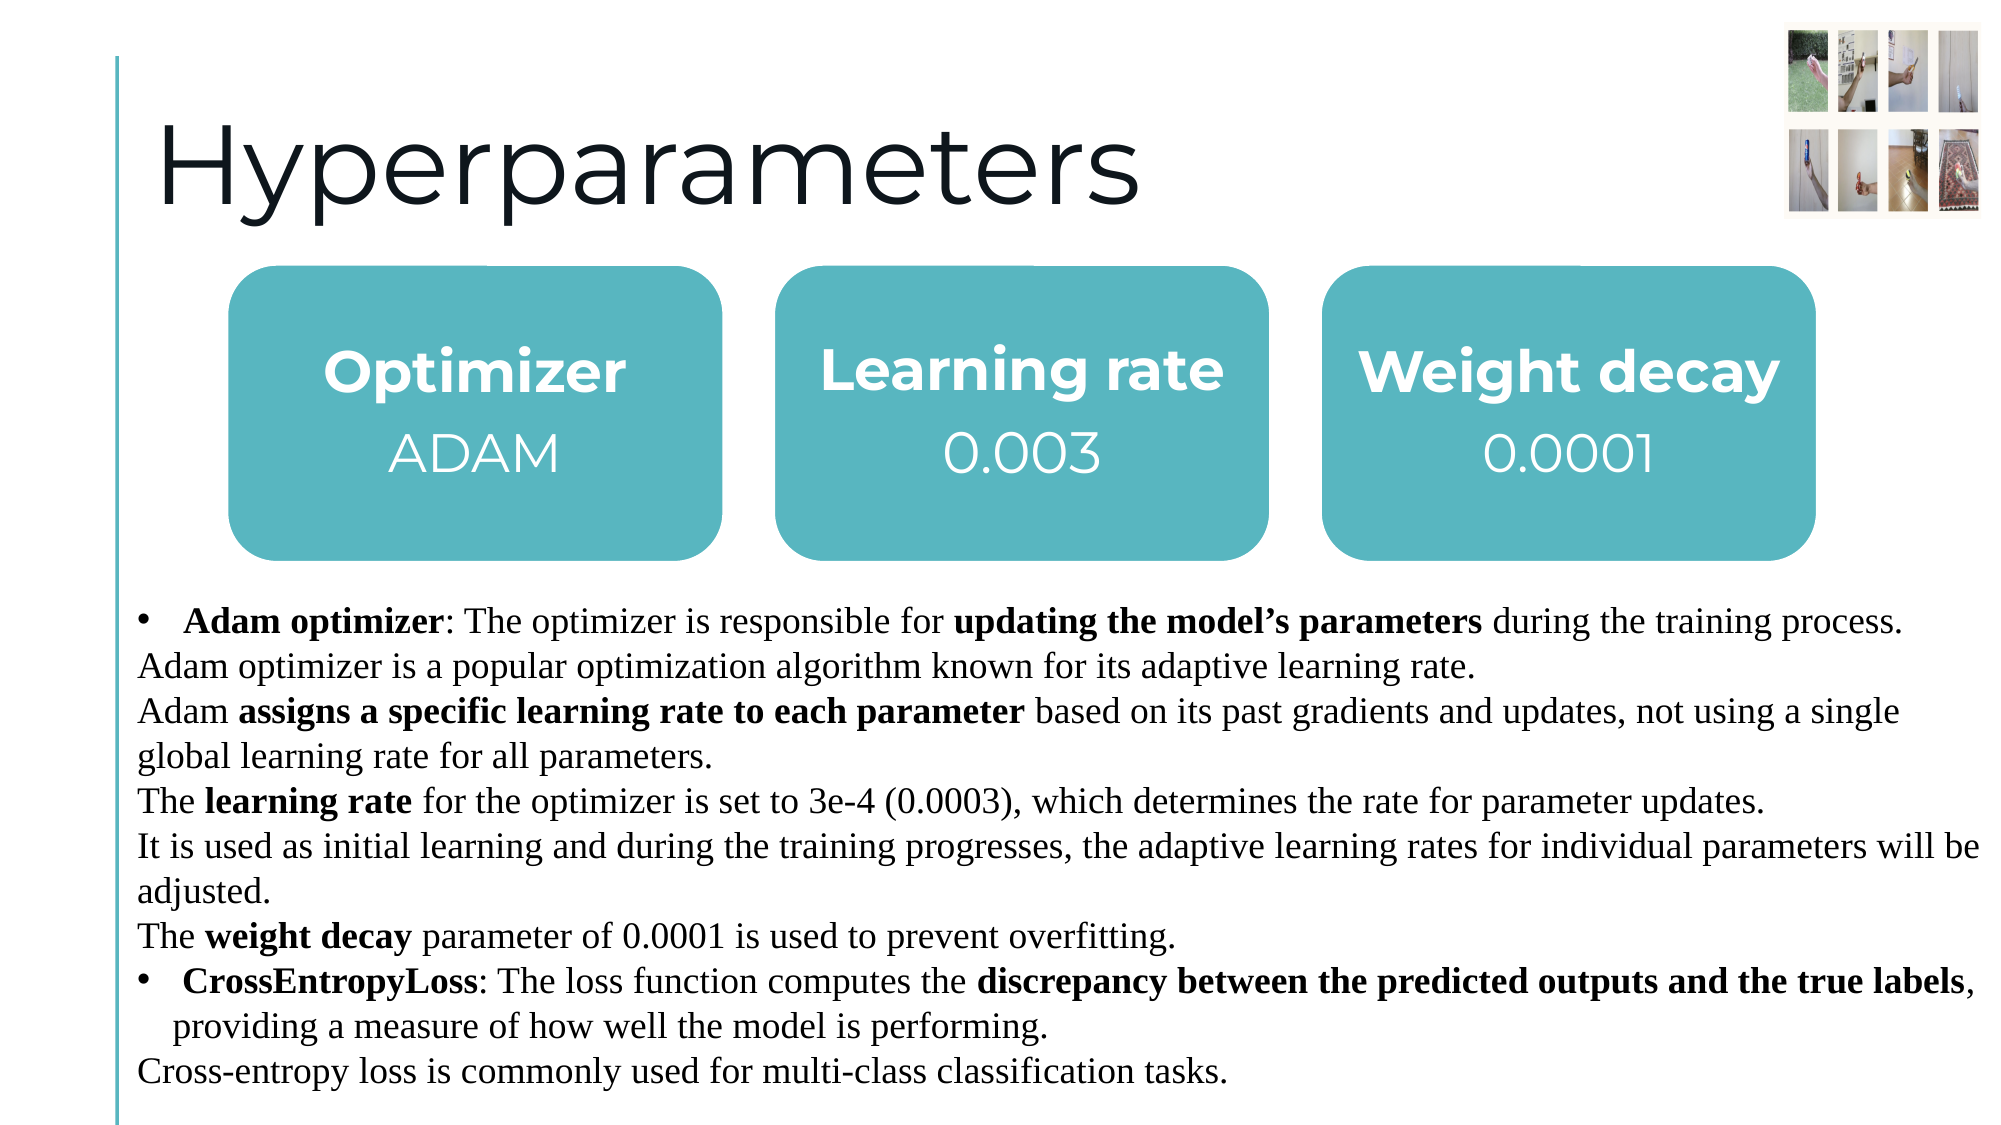

# Hyperparameters

Optimizer
ADAM
Learning rate
0.003
Weight decay
0.0001
 Adam optimizer: The optimizer is responsible for updating the model’s parameters during the training process.
Adam optimizer is a popular optimization algorithm known for its adaptive learning rate.
Adam assigns a specific learning rate to each parameter based on its past gradients and updates, not using a single global learning rate for all parameters.
The learning rate for the optimizer is set to 3e-4 (0.0003), which determines the rate for parameter updates.
It is used as initial learning and during the training progresses, the adaptive learning rates for individual parameters will be adjusted.
The weight decay parameter of 0.0001 is used to prevent overfitting.
 CrossEntropyLoss: The loss function computes the discrepancy between the predicted outputs and the true labels, providing a measure of how well the model is performing.
Cross-entropy loss is commonly used for multi-class classification tasks.